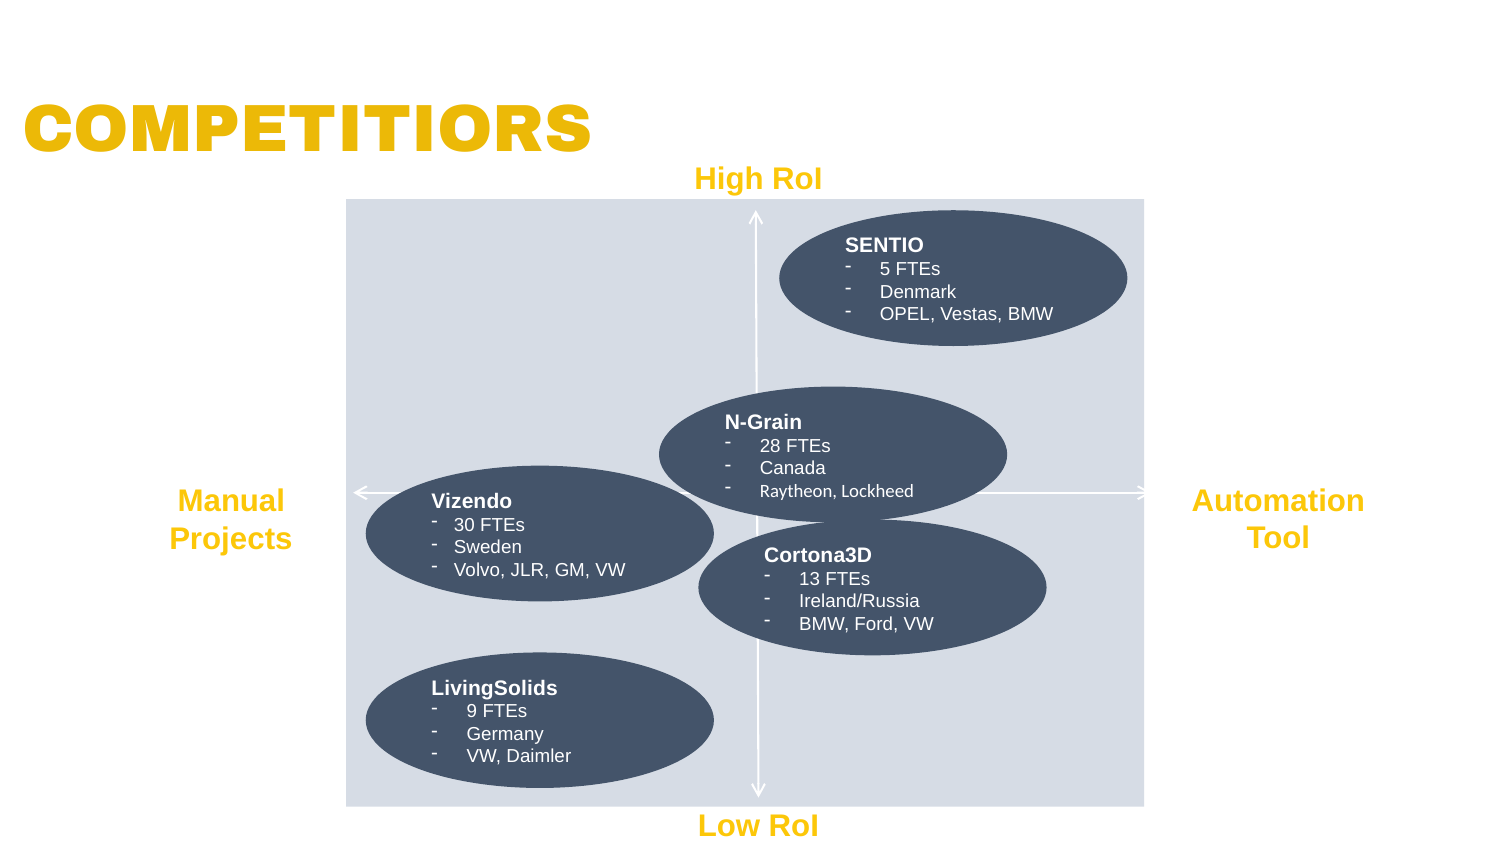

COMPETITIORS
High RoI

SENTIO
5 FTEs
Denmark
OPEL, Vestas, BMW
N-Grain
28 FTEs
Canada
Raytheon, Lockheed
Vizendo
30 FTEs
Sweden
Volvo, JLR, GM, VW
AutomationTool
Manual Projects
Cortona3D
13 FTEs
Ireland/Russia
BMW, Ford, VW
LivingSolids
9 FTEs
Germany
VW, Daimler

Low RoI